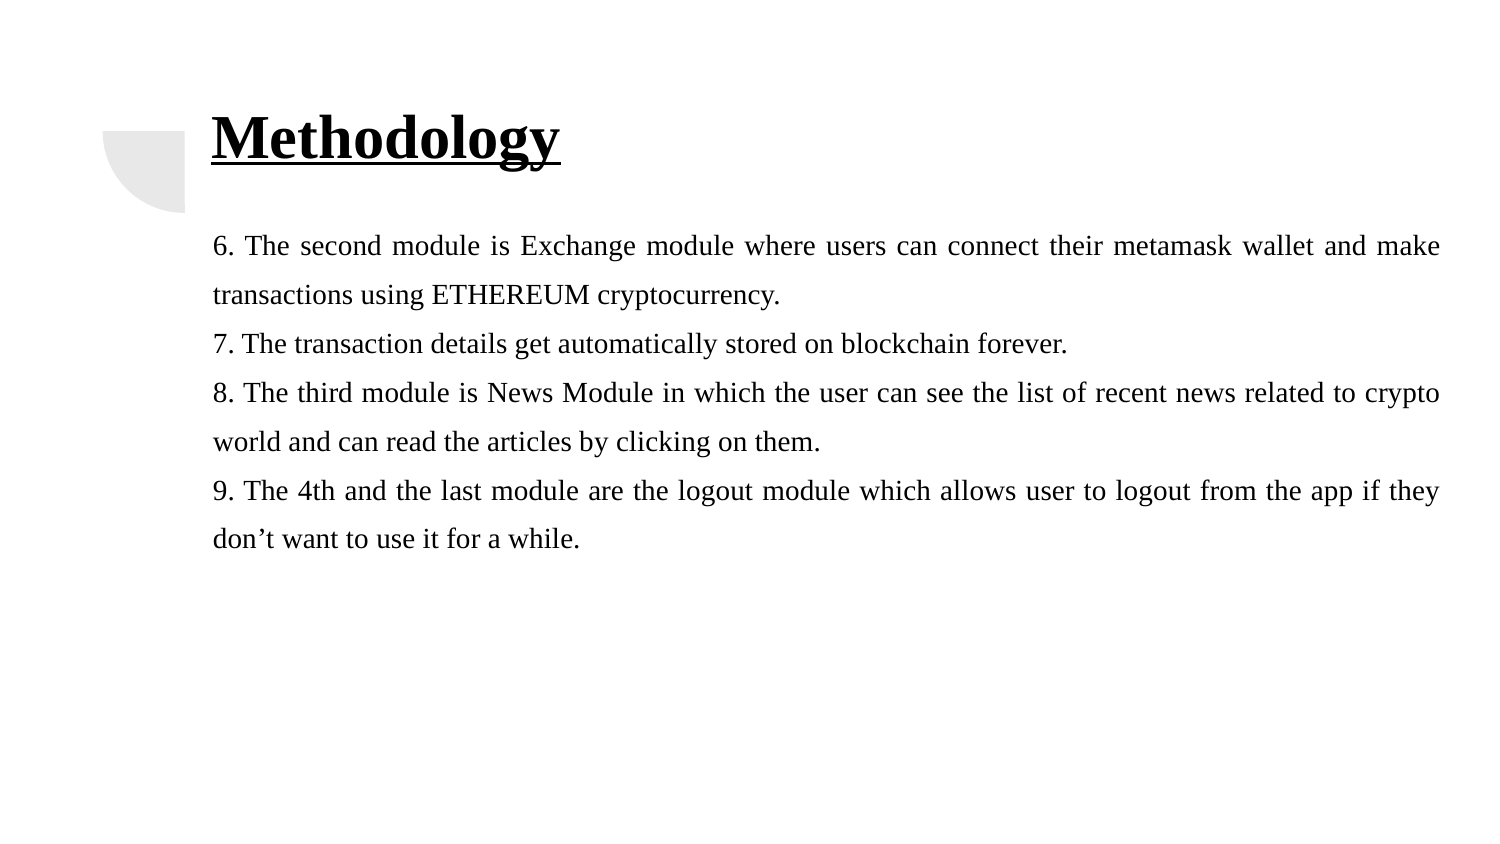

Methodology
6. The second module is Exchange module where users can connect their metamask wallet and make transactions using ETHEREUM cryptocurrency.
7. The transaction details get automatically stored on blockchain forever.
8. The third module is News Module in which the user can see the list of recent news related to crypto world and can read the articles by clicking on them.
9. The 4th and the last module are the logout module which allows user to logout from the app if they don’t want to use it for a while.